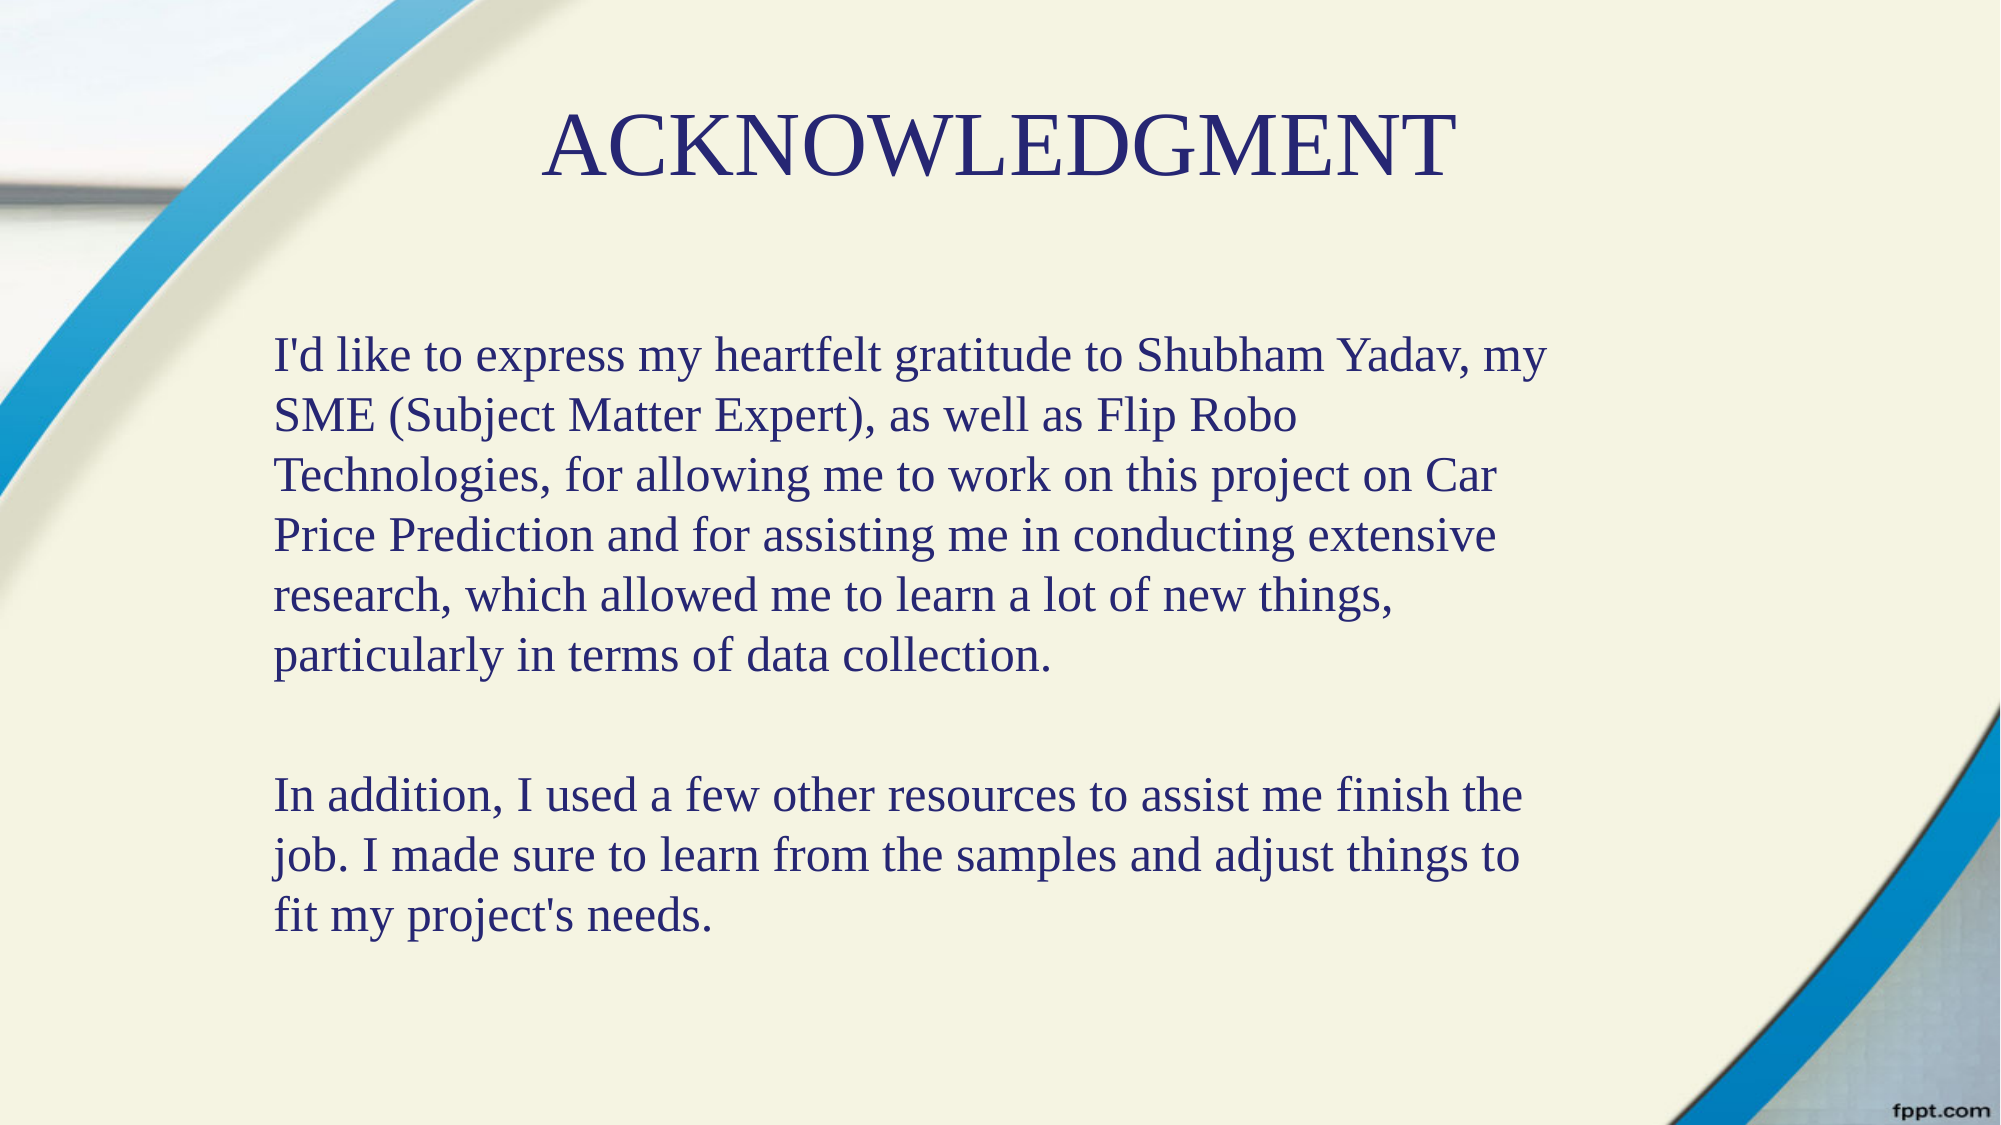

# ACKNOWLEDGMENT

I'd like to express my heartfelt gratitude to Shubham Yadav, my SME (Subject Matter Expert), as well as Flip Robo Technologies, for allowing me to work on this project on Car Price Prediction and for assisting me in conducting extensive research, which allowed me to learn a lot of new things, particularly in terms of data collection.

In addition, I used a few other resources to assist me finish the job. I made sure to learn from the samples and adjust things to fit my project's needs.